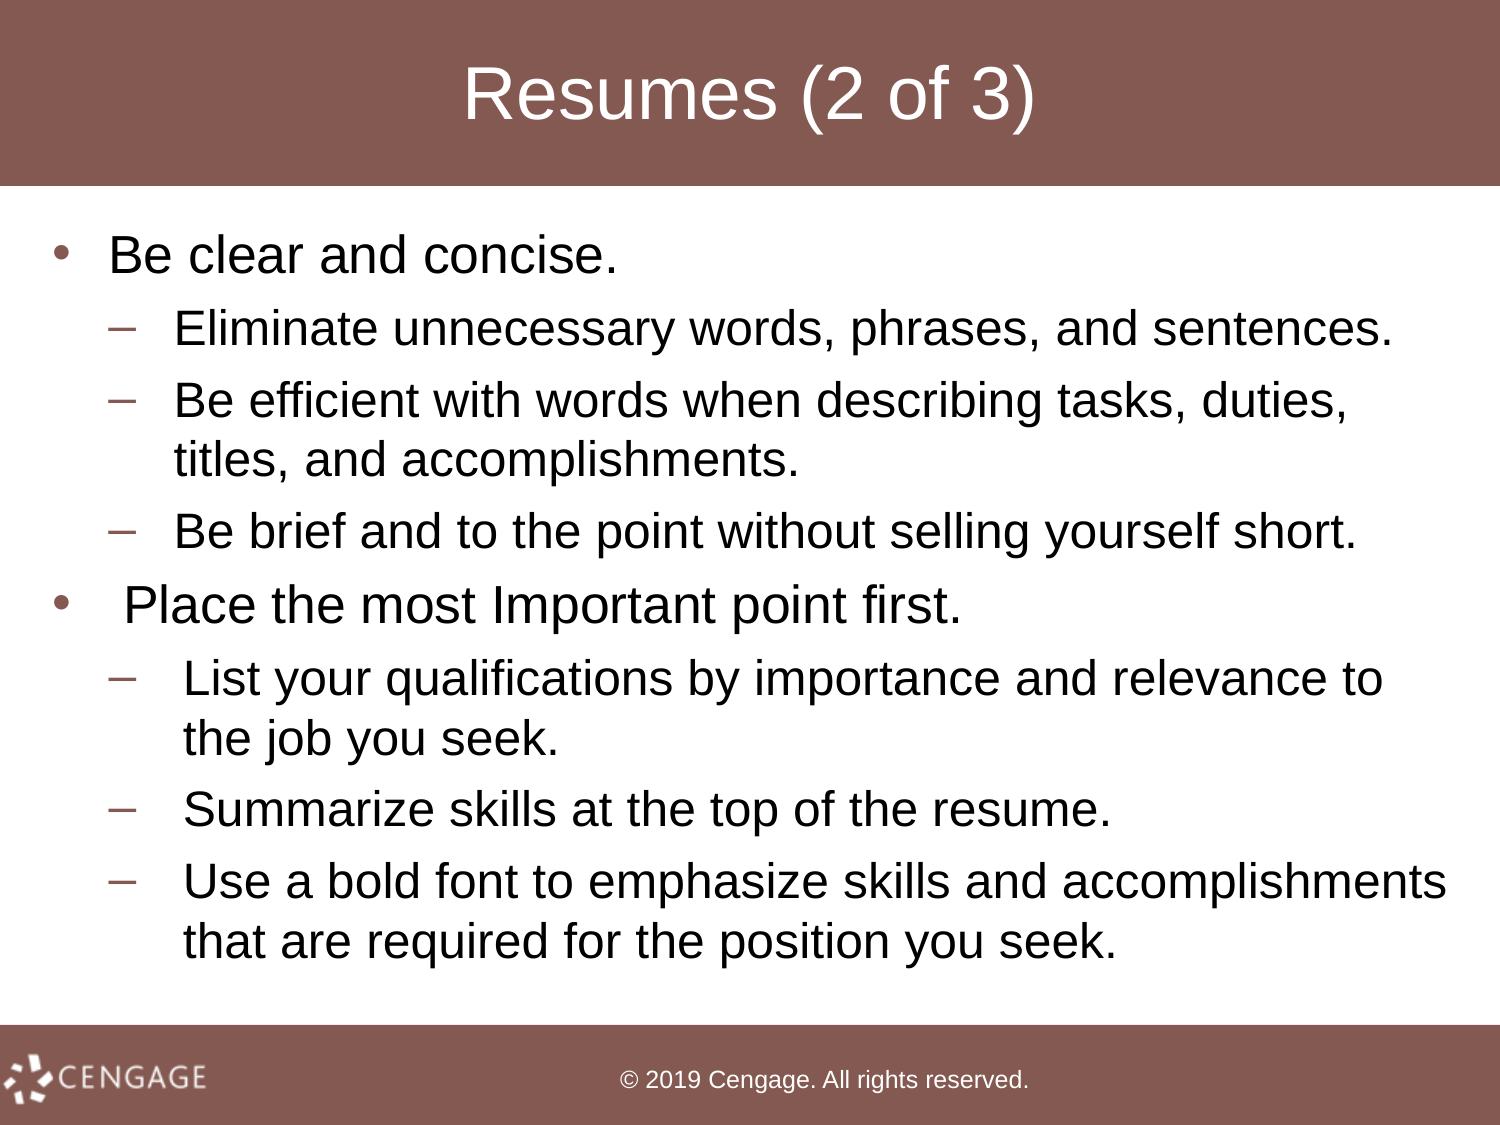

# Resumes (2 of 3)
Be clear and concise.
Eliminate unnecessary words, phrases, and sentences.
Be efficient with words when describing tasks, duties, titles, and accomplishments.
Be brief and to the point without selling yourself short.
 Place the most Important point first.
List your qualifications by importance and relevance to the job you seek.
Summarize skills at the top of the resume.
Use a bold font to emphasize skills and accomplishments that are required for the position you seek.